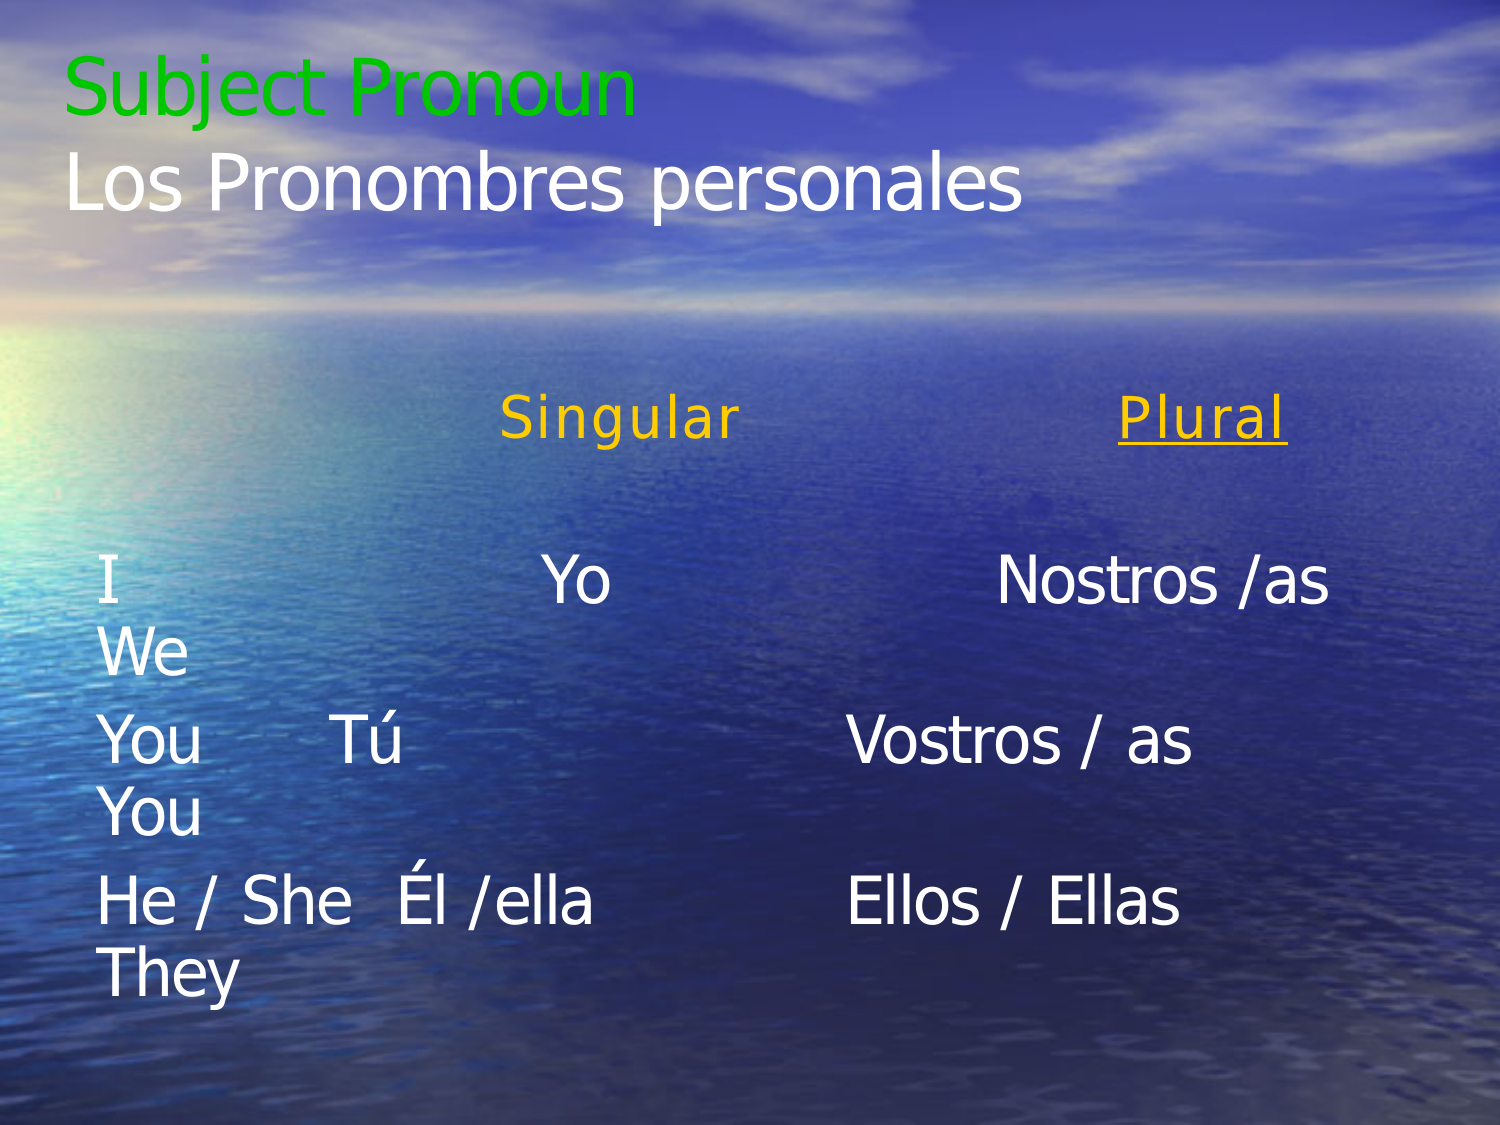

Subject Pronoun
Los Pronombres personales

		         Singular			Plural

	I 		       Yo  		 	Nostros /as  	We
	You  	    Tú 	  		Vostros / as 	    You
	He / She 	Él /ella		Ellos / Ellas	    They